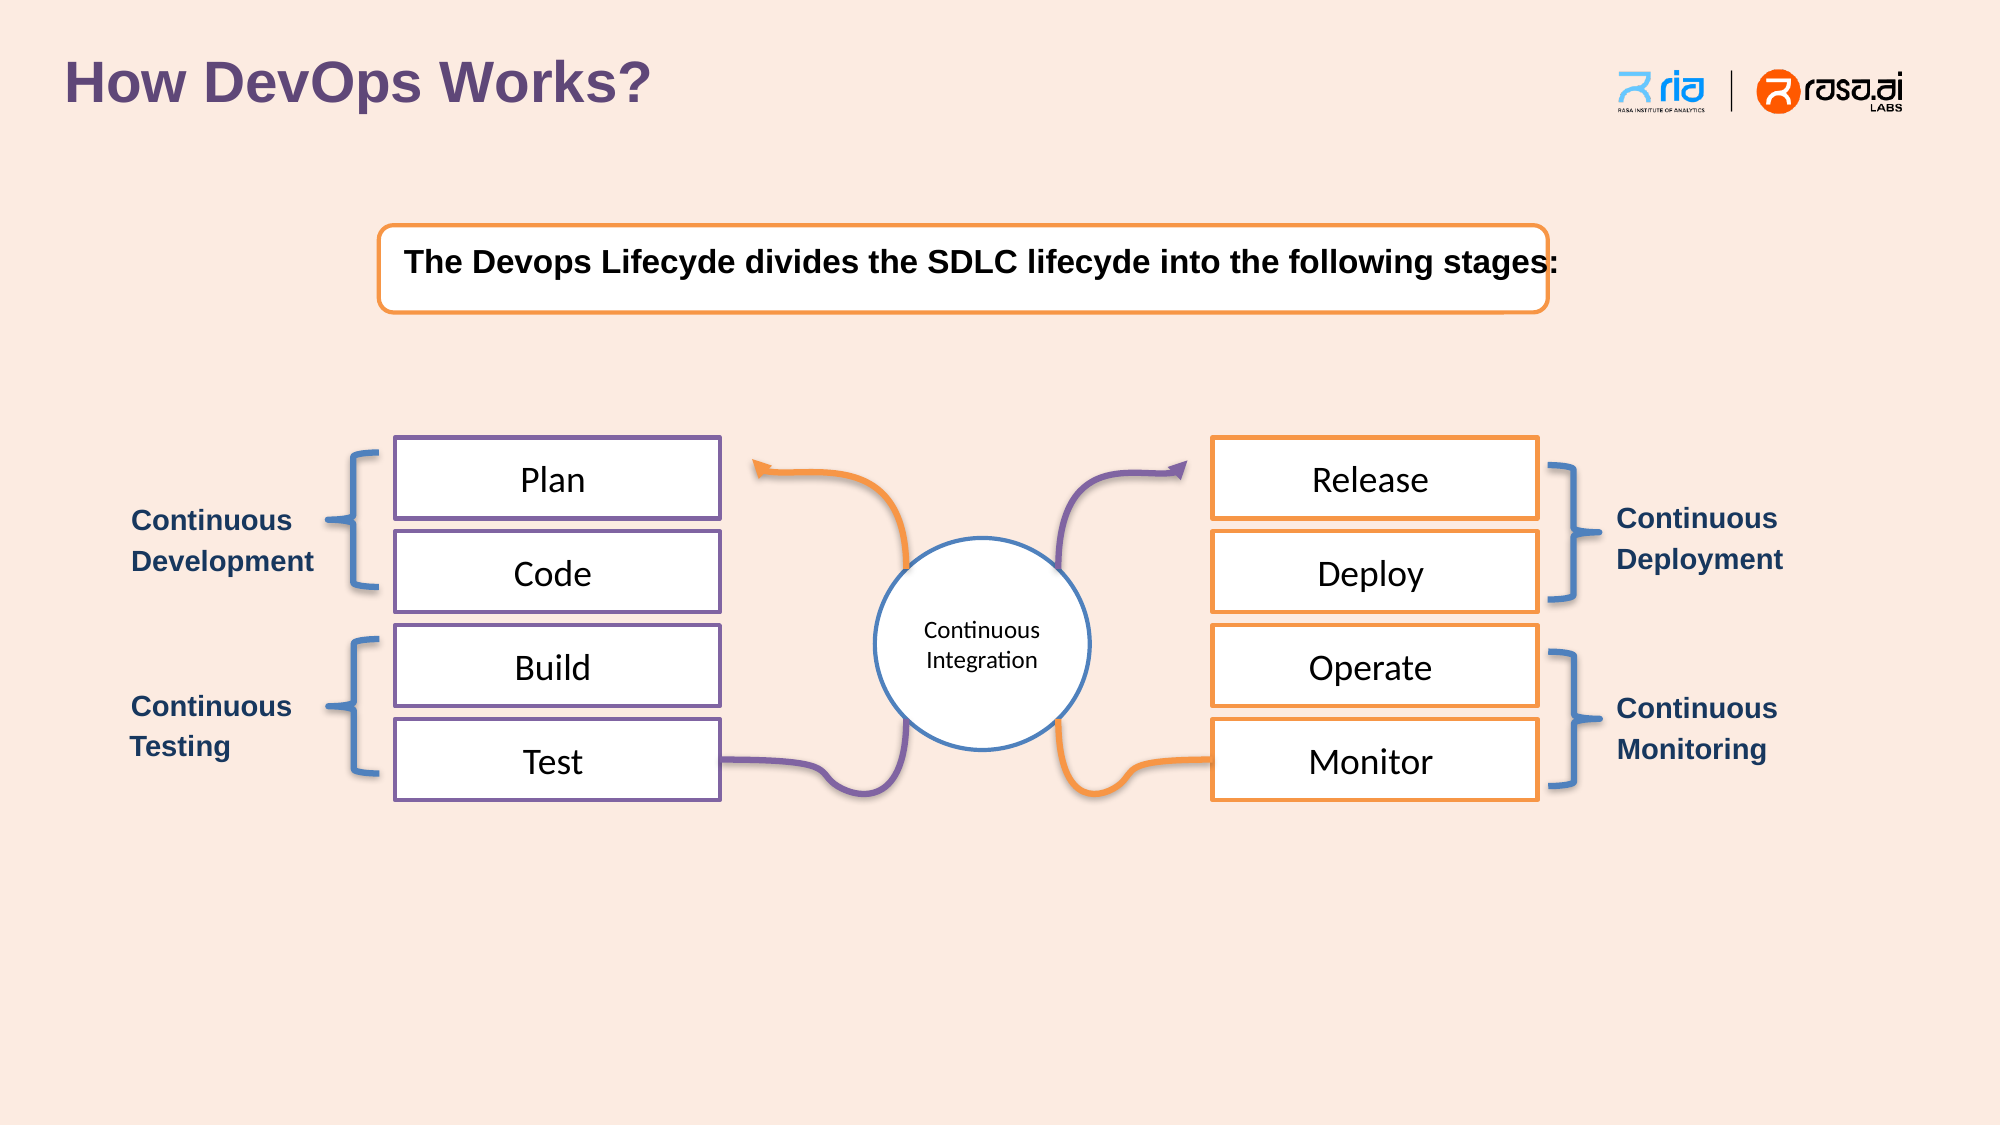

# How DevOps Works?

The Devops Lifecyde divides the SDLC lifecyde into the following stages:
Plan
Release

Continuous Deployment
Continuous Development
Code
Deploy
Continuous
Integration
Build
Operate

Continuous Testing
Continuous
Monitoring
Test
Monitor